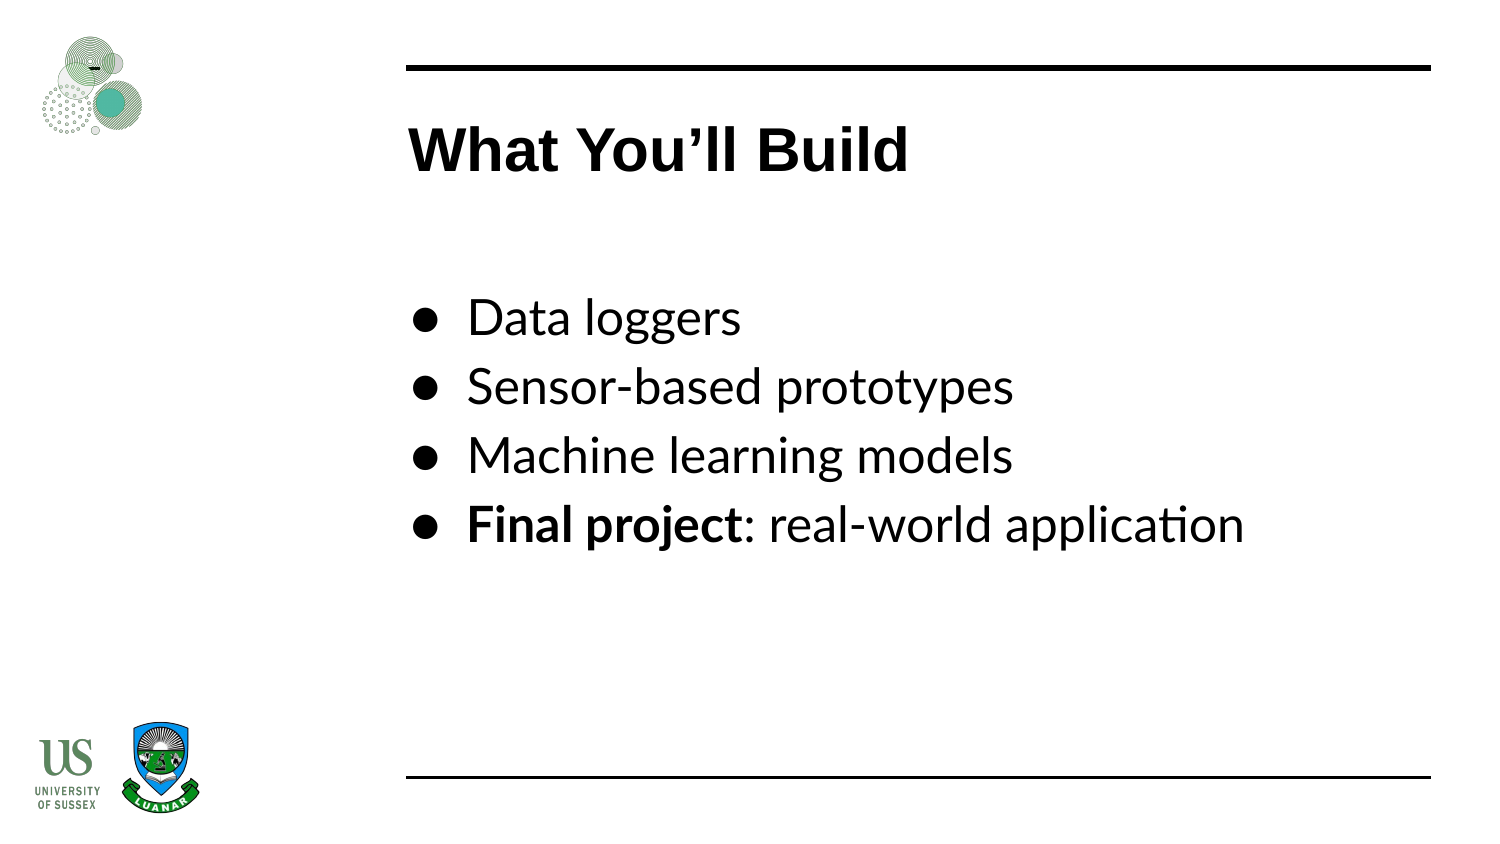

# What You’ll Build
Data loggers
Sensor-based prototypes
Machine learning models
Final project: real-world application